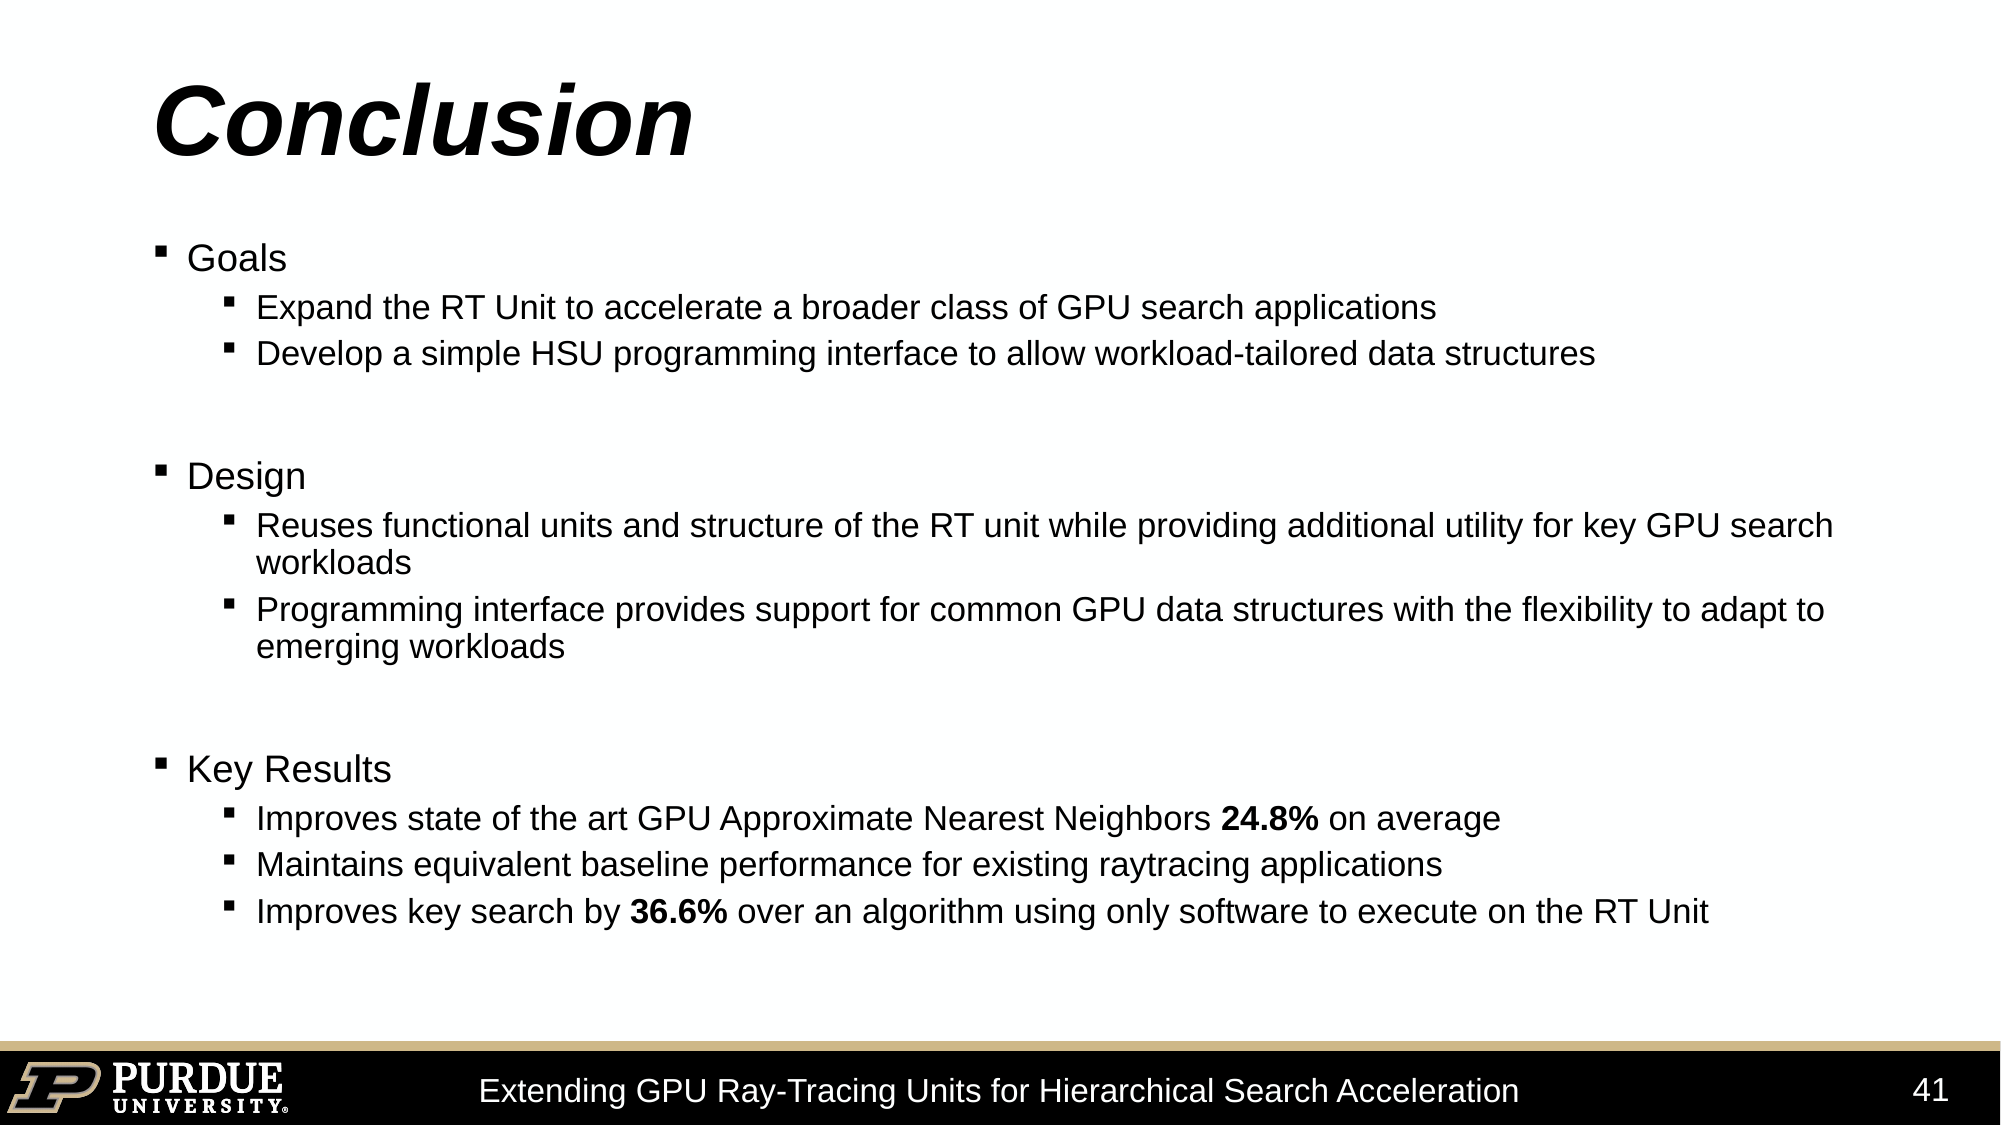

# Conclusion
Goals
Expand the RT Unit to accelerate a broader class of GPU search applications
Develop a simple HSU programming interface to allow workload-tailored data structures

Design
Reuses functional units and structure of the RT unit while providing additional utility for key GPU search workloads
Programming interface provides support for common GPU data structures with the flexibility to adapt to emerging workloads

Key Results
Improves state of the art GPU Approximate Nearest Neighbors 24.8% on average
Maintains equivalent baseline performance for existing raytracing applications
Improves key search by 36.6% over an algorithm using only software to execute on the RT Unit

41